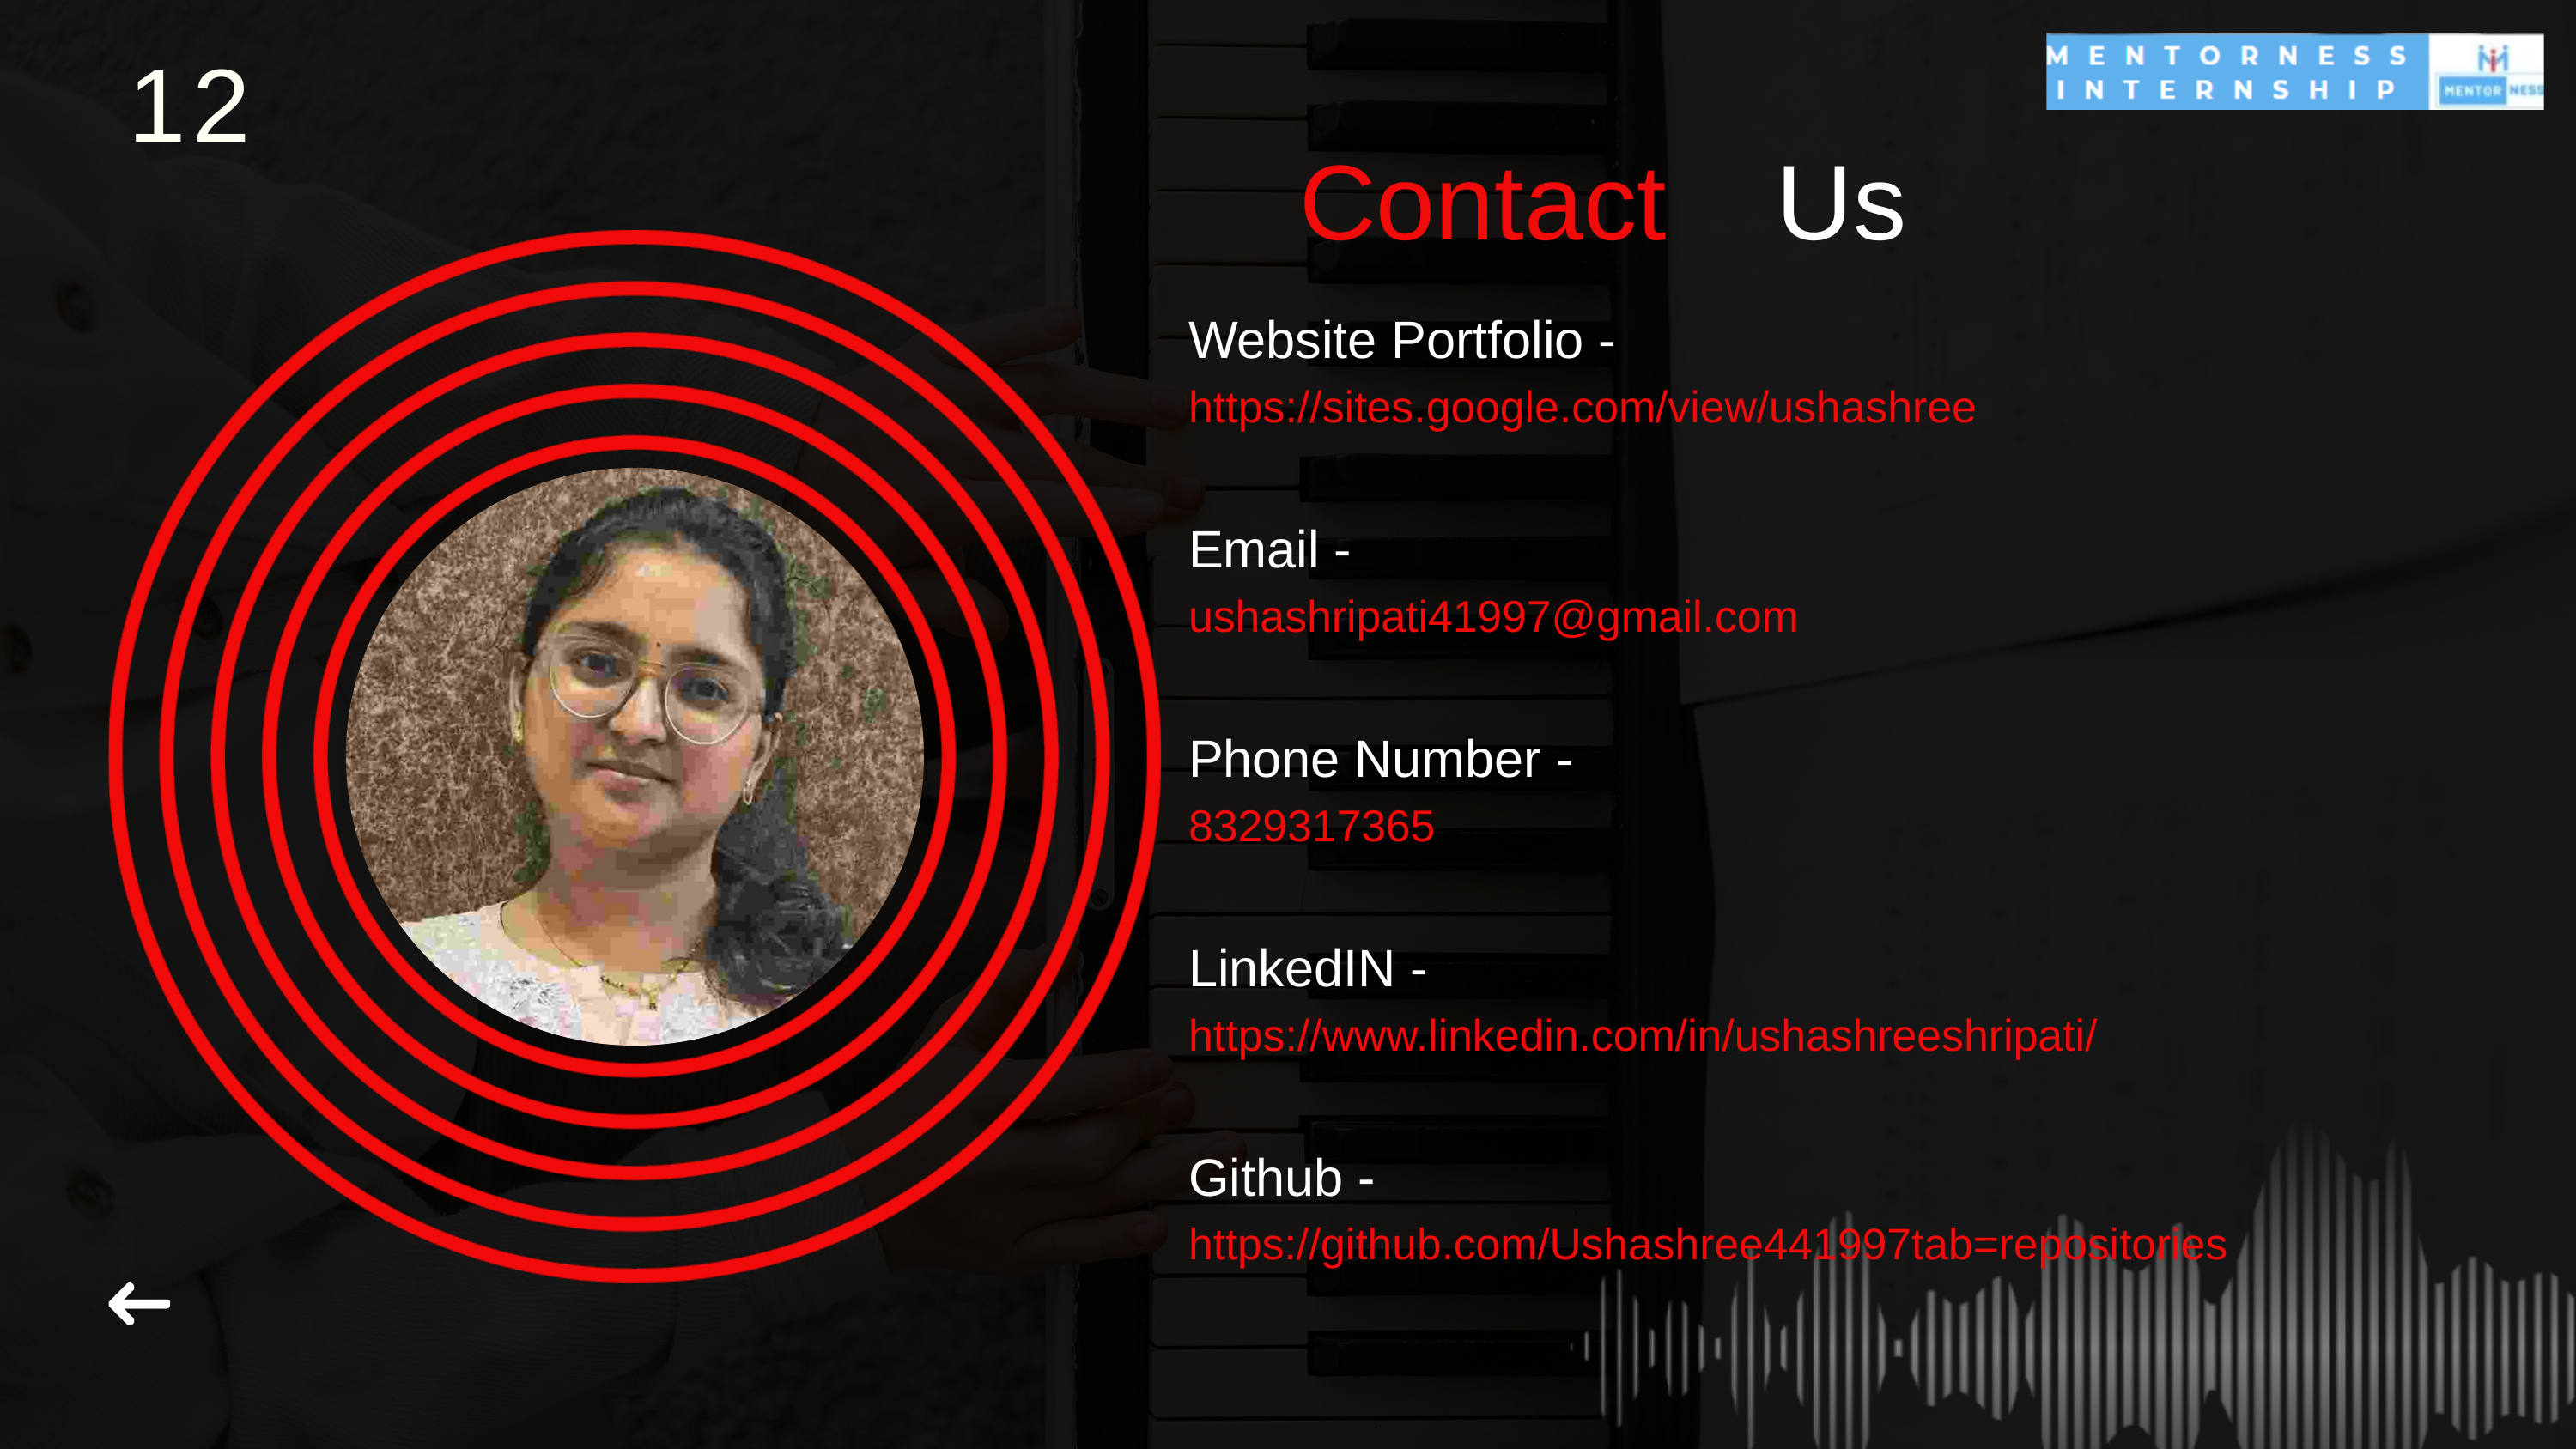

12

Contact
Us

Website Portfolio -
https://sites.google.com/view/ushashree

Email -
ushashripati41997@gmail.com

Phone Number -
8329317365

LinkedIN -
https://www.linkedin.com/in/ushashreeshripati/

Github -
https://github.com/Ushashree441997tab=repositories